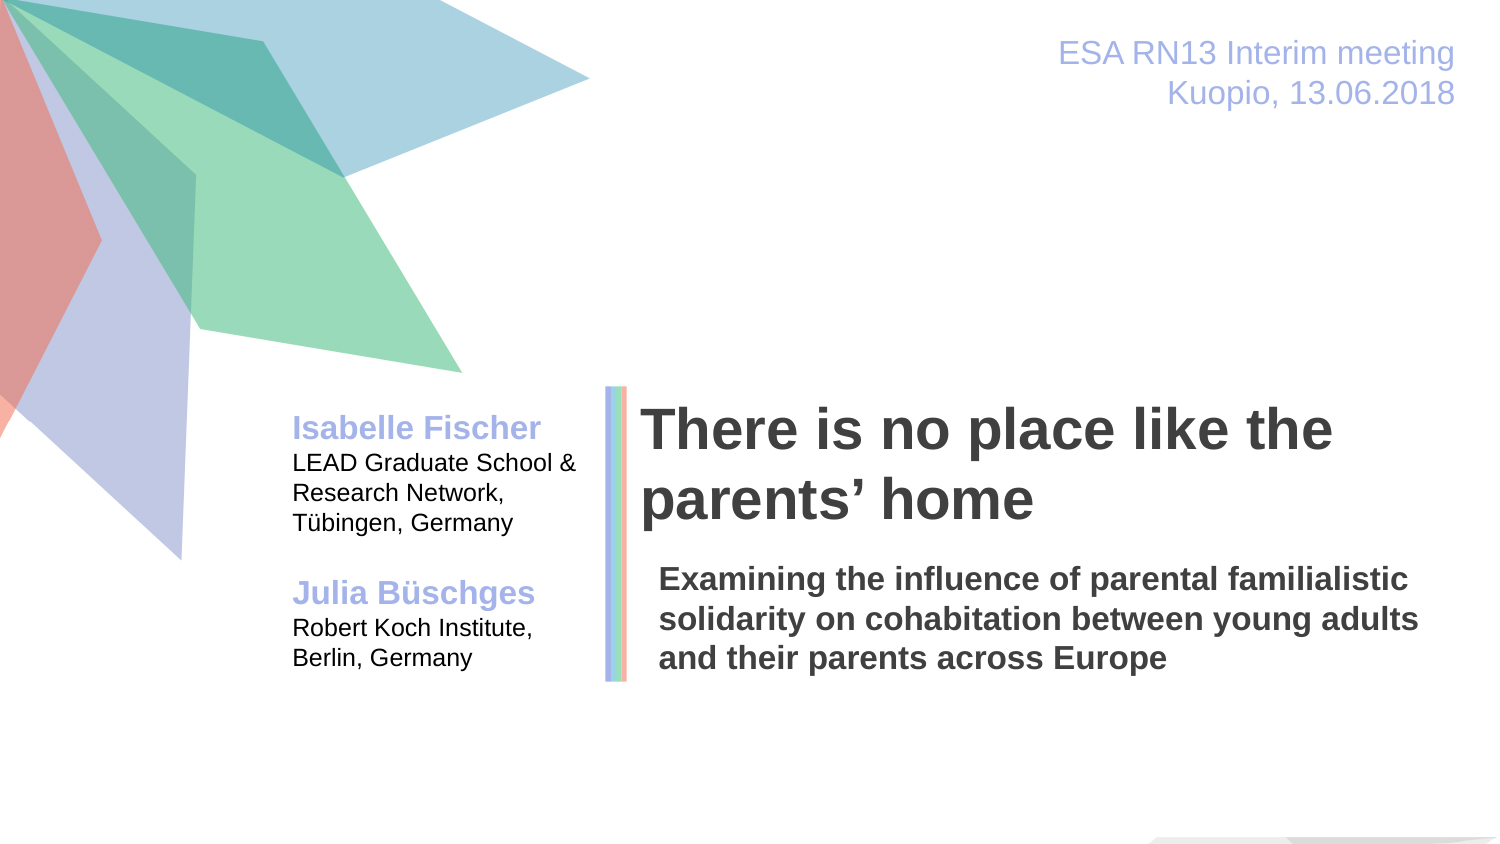

ESA RN13 Interim meeting
Kuopio, 13.06.2018

There is no place like the parents’ home

Isabelle Fischer
LEAD Graduate School &
Research Network,
Tübingen, Germany

Julia Büschges
Robert Koch Institute,
Berlin, Germany
Examining the influence of parental familialistic solidarity on cohabitation between young adults and their parents across Europe